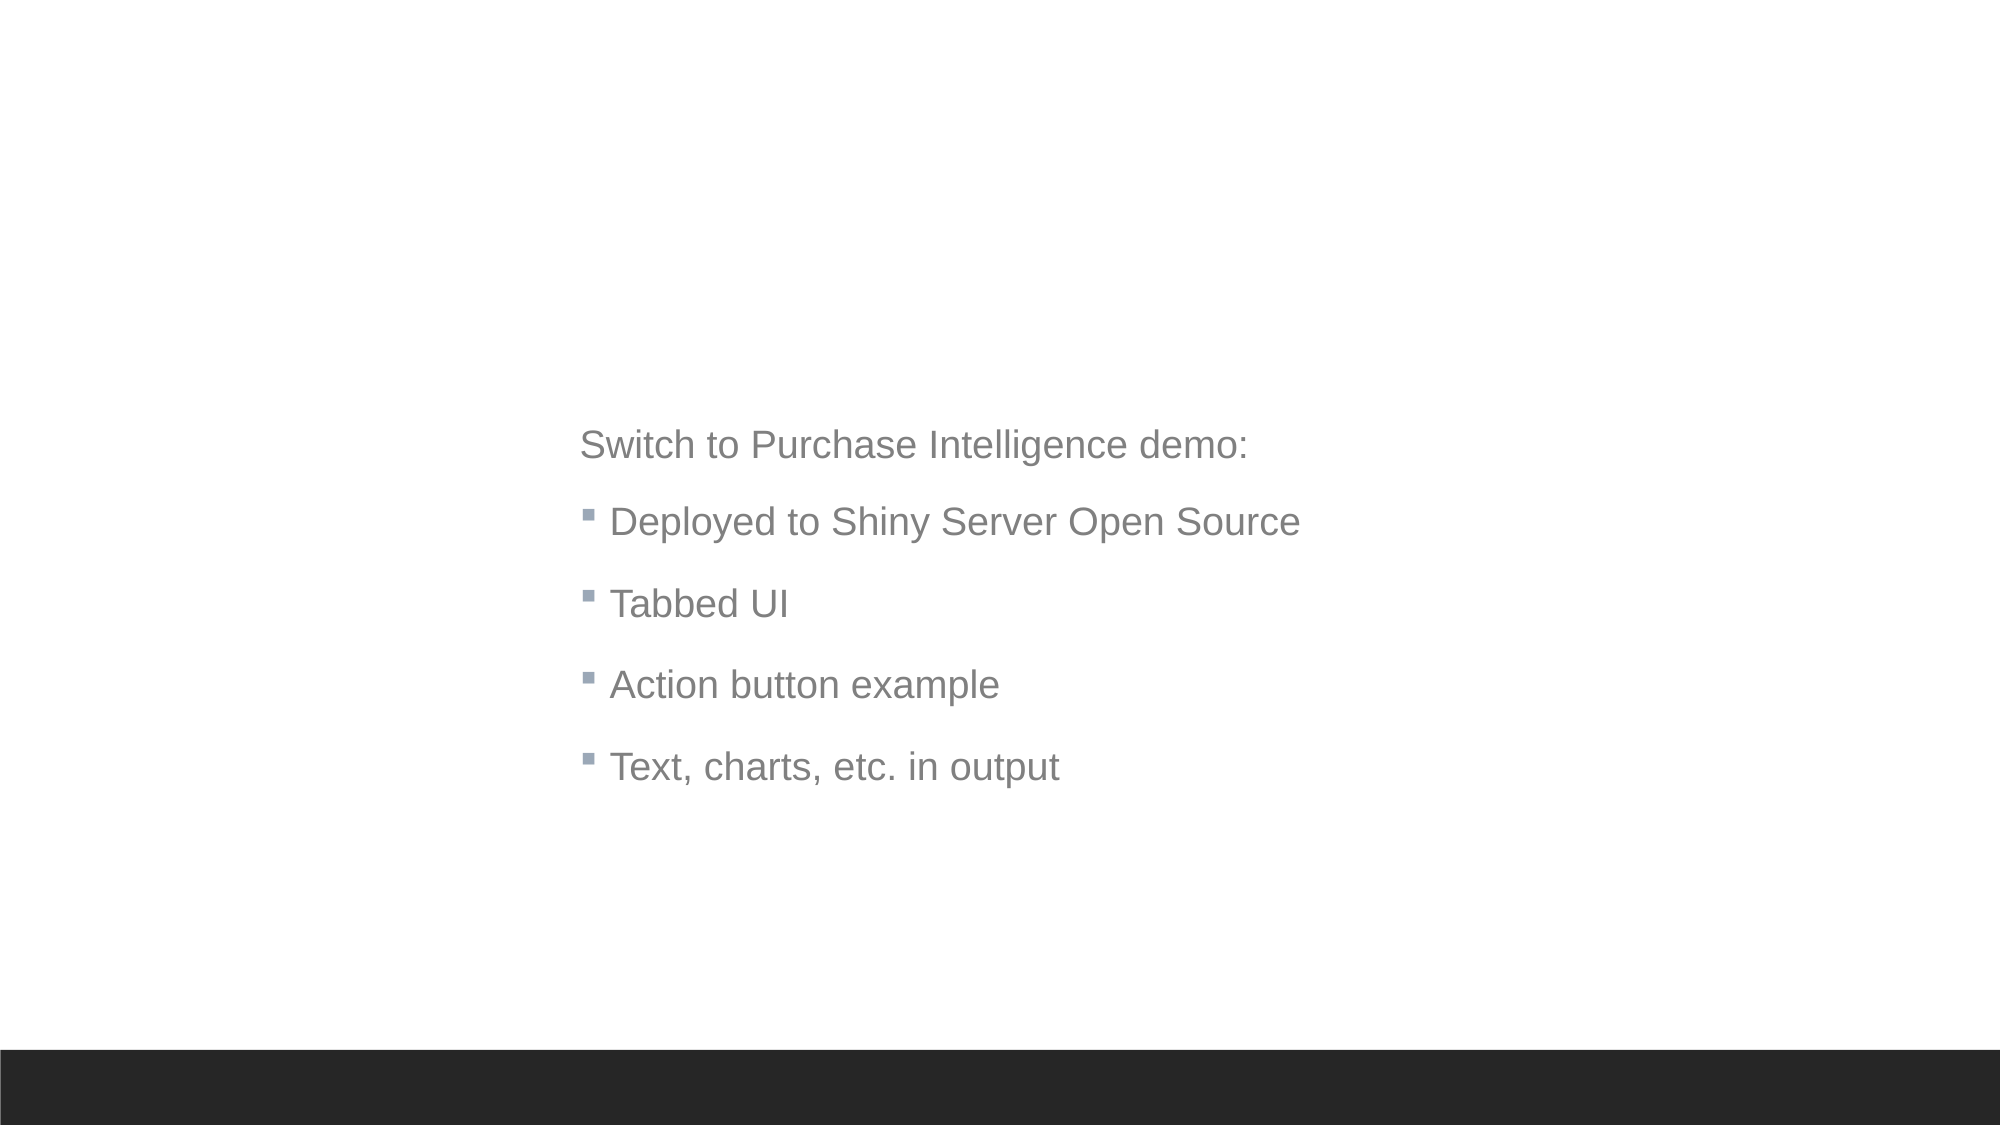

Switch to Purchase Intelligence demo:
Deployed to Shiny Server Open Source
Tabbed UI
Action button example
Text, charts, etc. in output